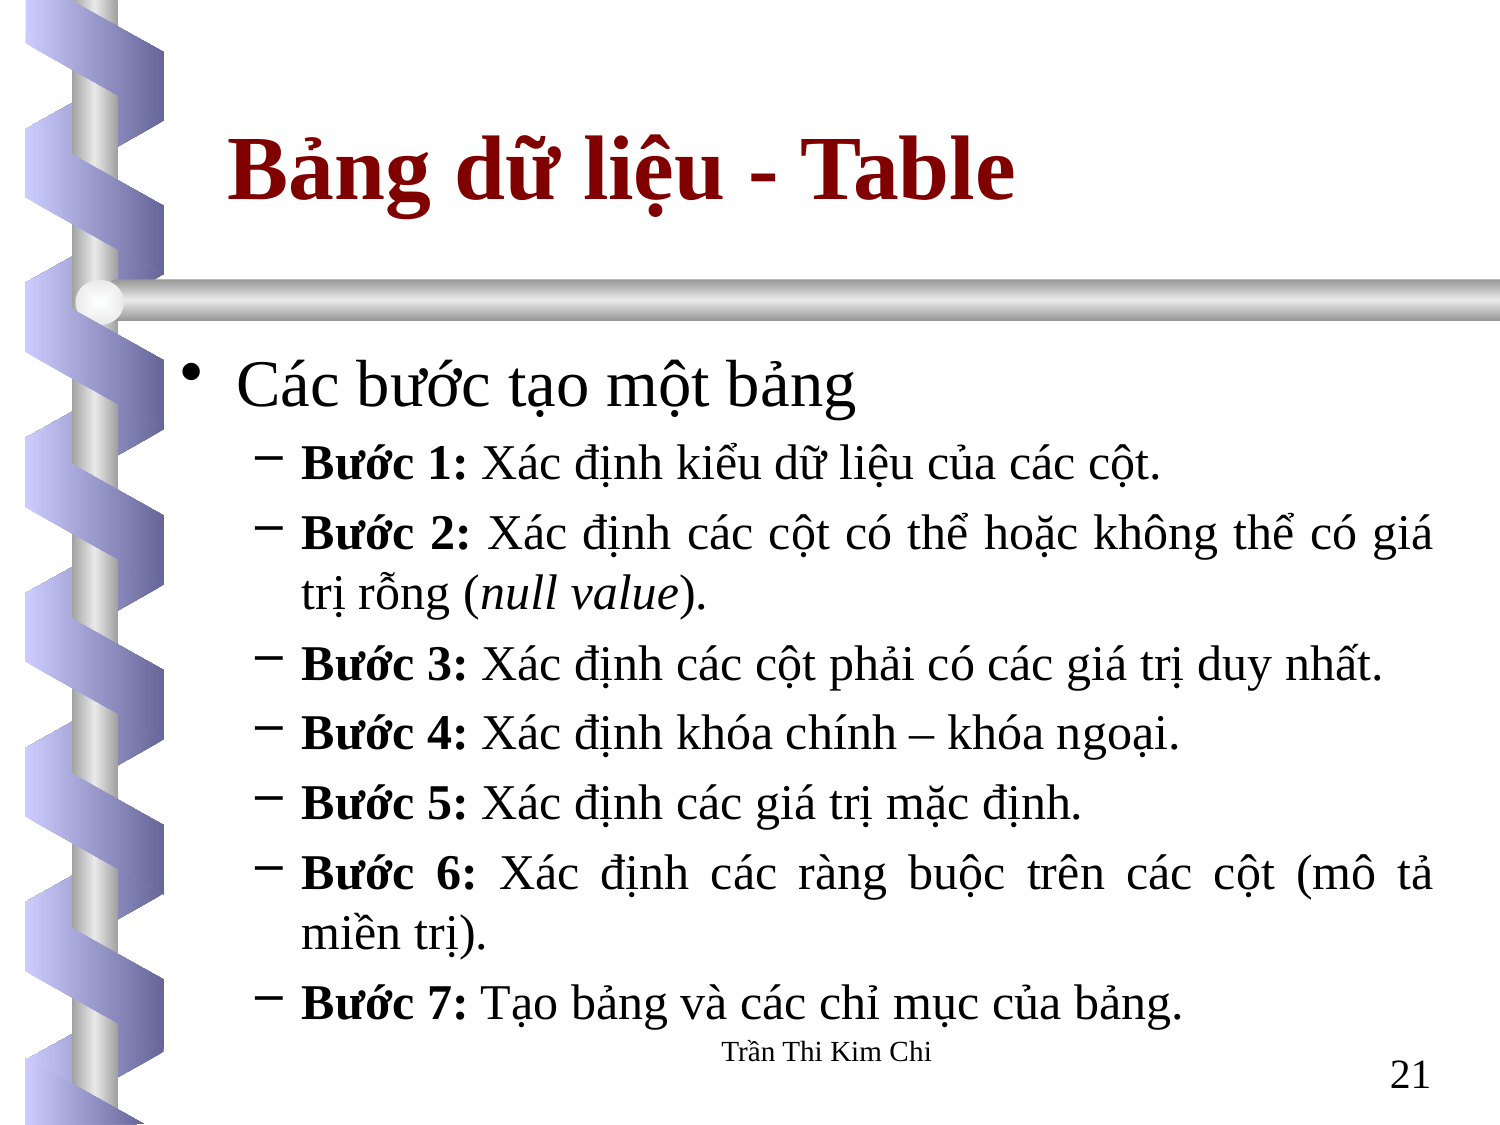

Bảng dữ liệu - Table
Các bước tạo một bảng
Bước 1: Xác định kiểu dữ liệu của các cột.
Bước 2: Xác định các cột có thể hoặc không thể có giá trị rỗng (null value).
Bước 3: Xác định các cột phải có các giá trị duy nhất.
Bước 4: Xác định khóa chính – khóa ngoại.
Bước 5: Xác định các giá trị mặc định.
Bước 6: Xác định các ràng buộc trên các cột (mô tả miền trị).
Bước 7: Tạo bảng và các chỉ mục của bảng.
Trần Thi Kim Chi